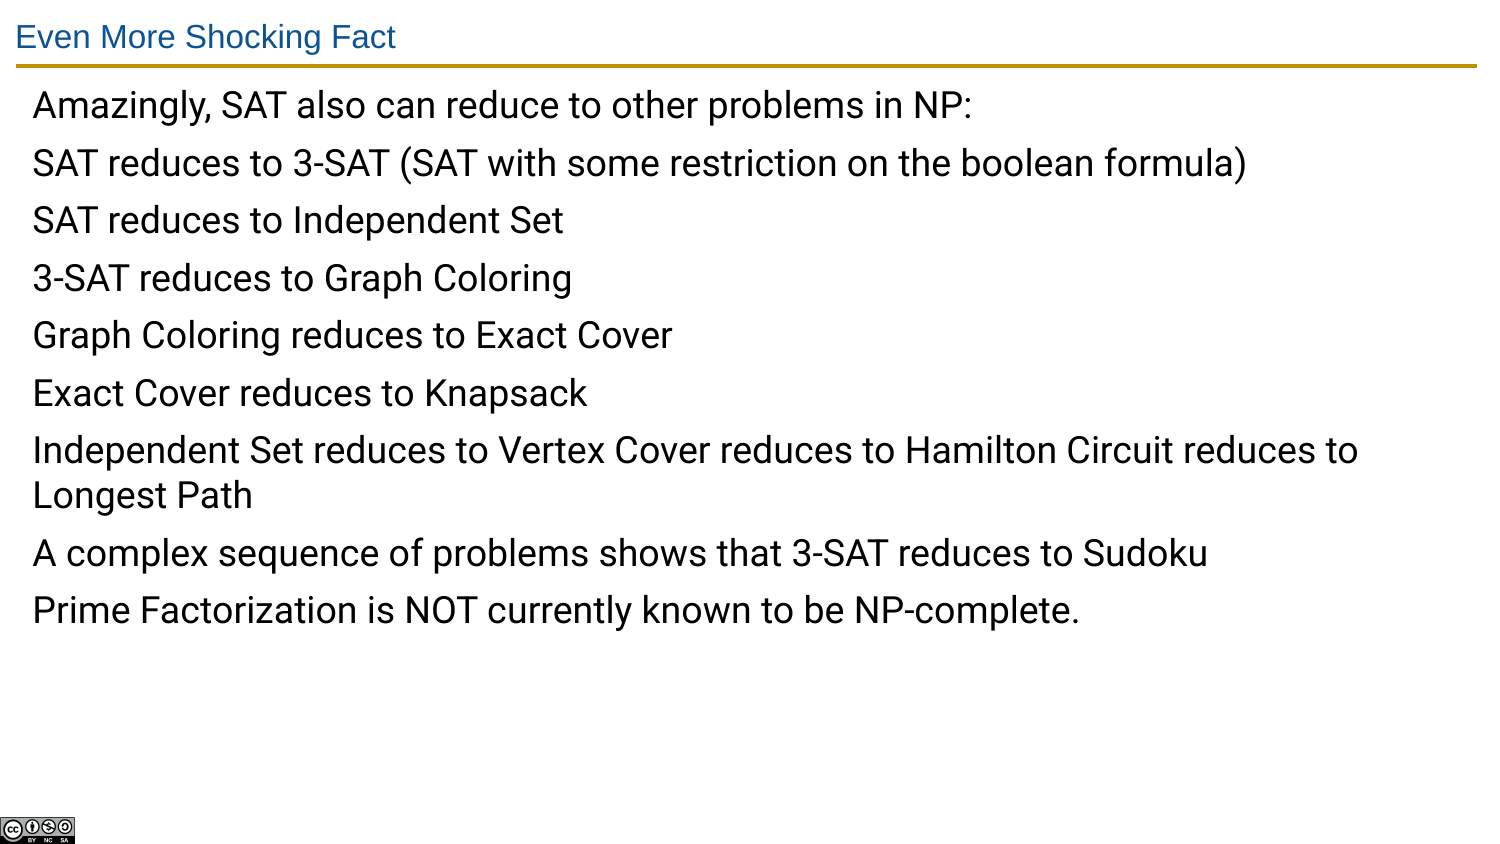

# Even More Shocking Fact
Amazingly, SAT also can reduce to other problems in NP:
SAT reduces to 3-SAT (SAT with some restriction on the boolean formula)
SAT reduces to Independent Set
3-SAT reduces to Graph Coloring
Graph Coloring reduces to Exact Cover
Exact Cover reduces to Knapsack
Independent Set reduces to Vertex Cover reduces to Hamilton Circuit reduces to Longest Path
A complex sequence of problems shows that 3-SAT reduces to Sudoku
Prime Factorization is NOT currently known to be NP-complete.